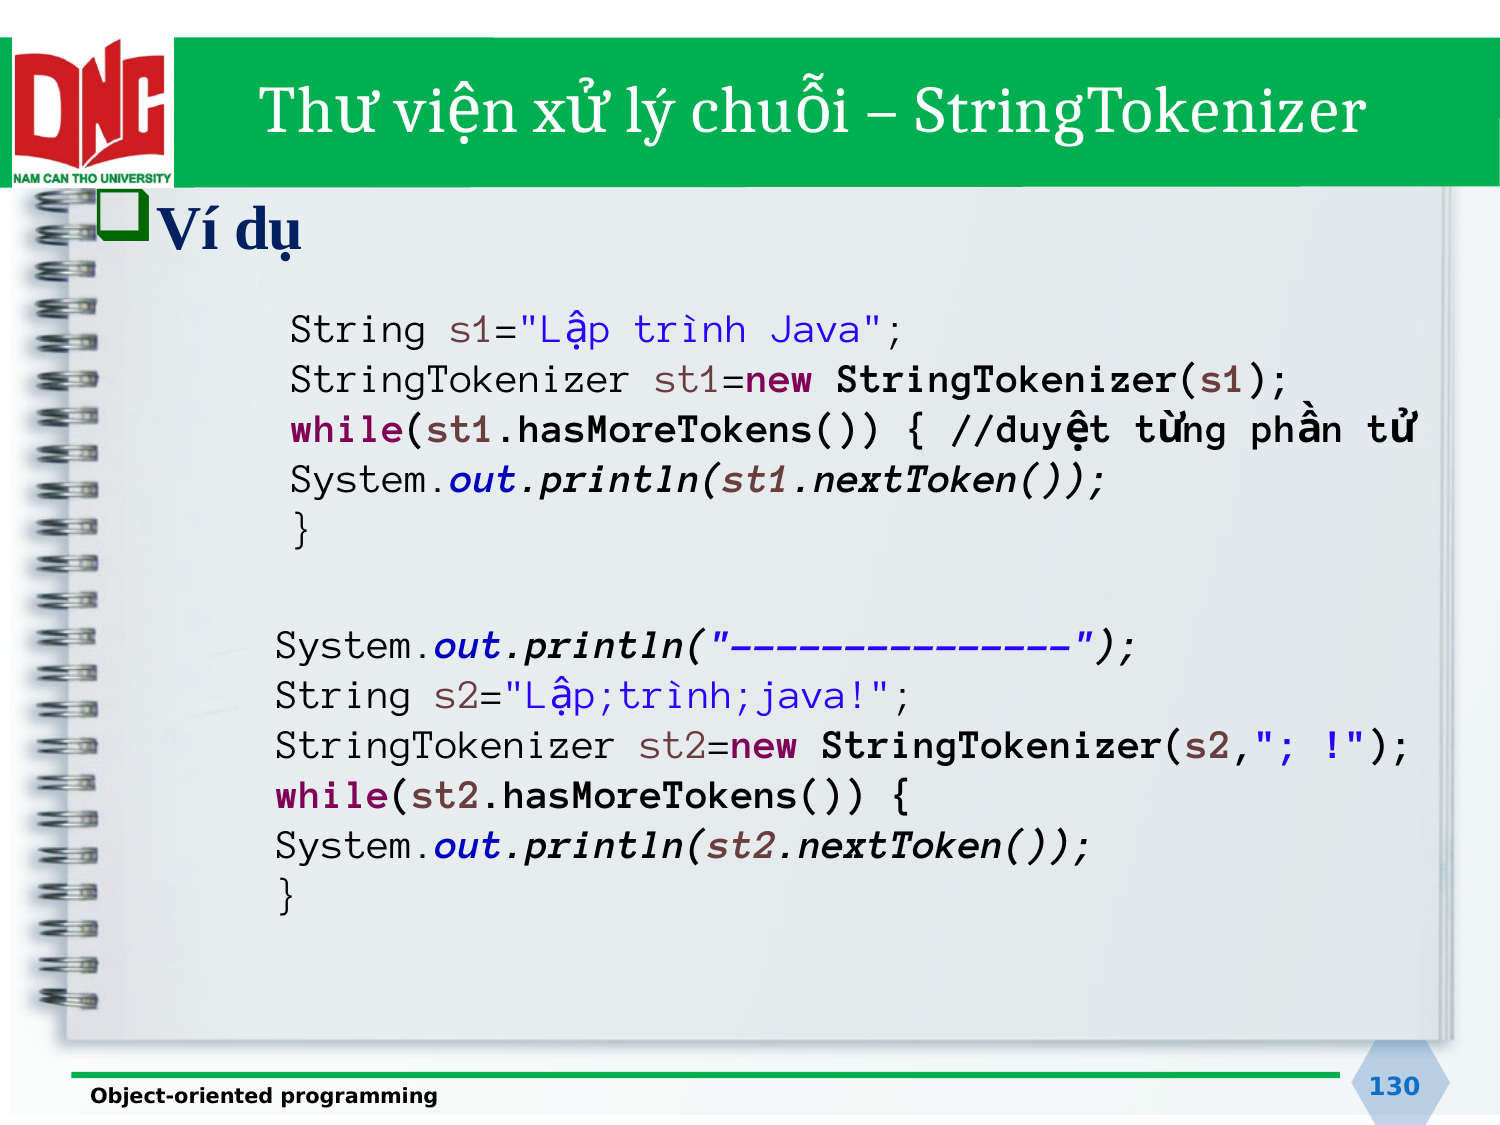

# Thư viện xử lý chuỗi – StringTokenizer
Ví dụ

String s1="Lập trình Java";
StringTokenizer st1=new StringTokenizer(s1);
while(st1.hasMoreTokens()) { //duyệt từng phần tử
System.out.println(st1.nextToken());
}

System.out.println("---------------");
String s2="Lập;trình;java!";
StringTokenizer st2=new StringTokenizer(s2,"; !");
while(st2.hasMoreTokens()) {
System.out.println(st2.nextToken());
}
130
Object-oriented programming